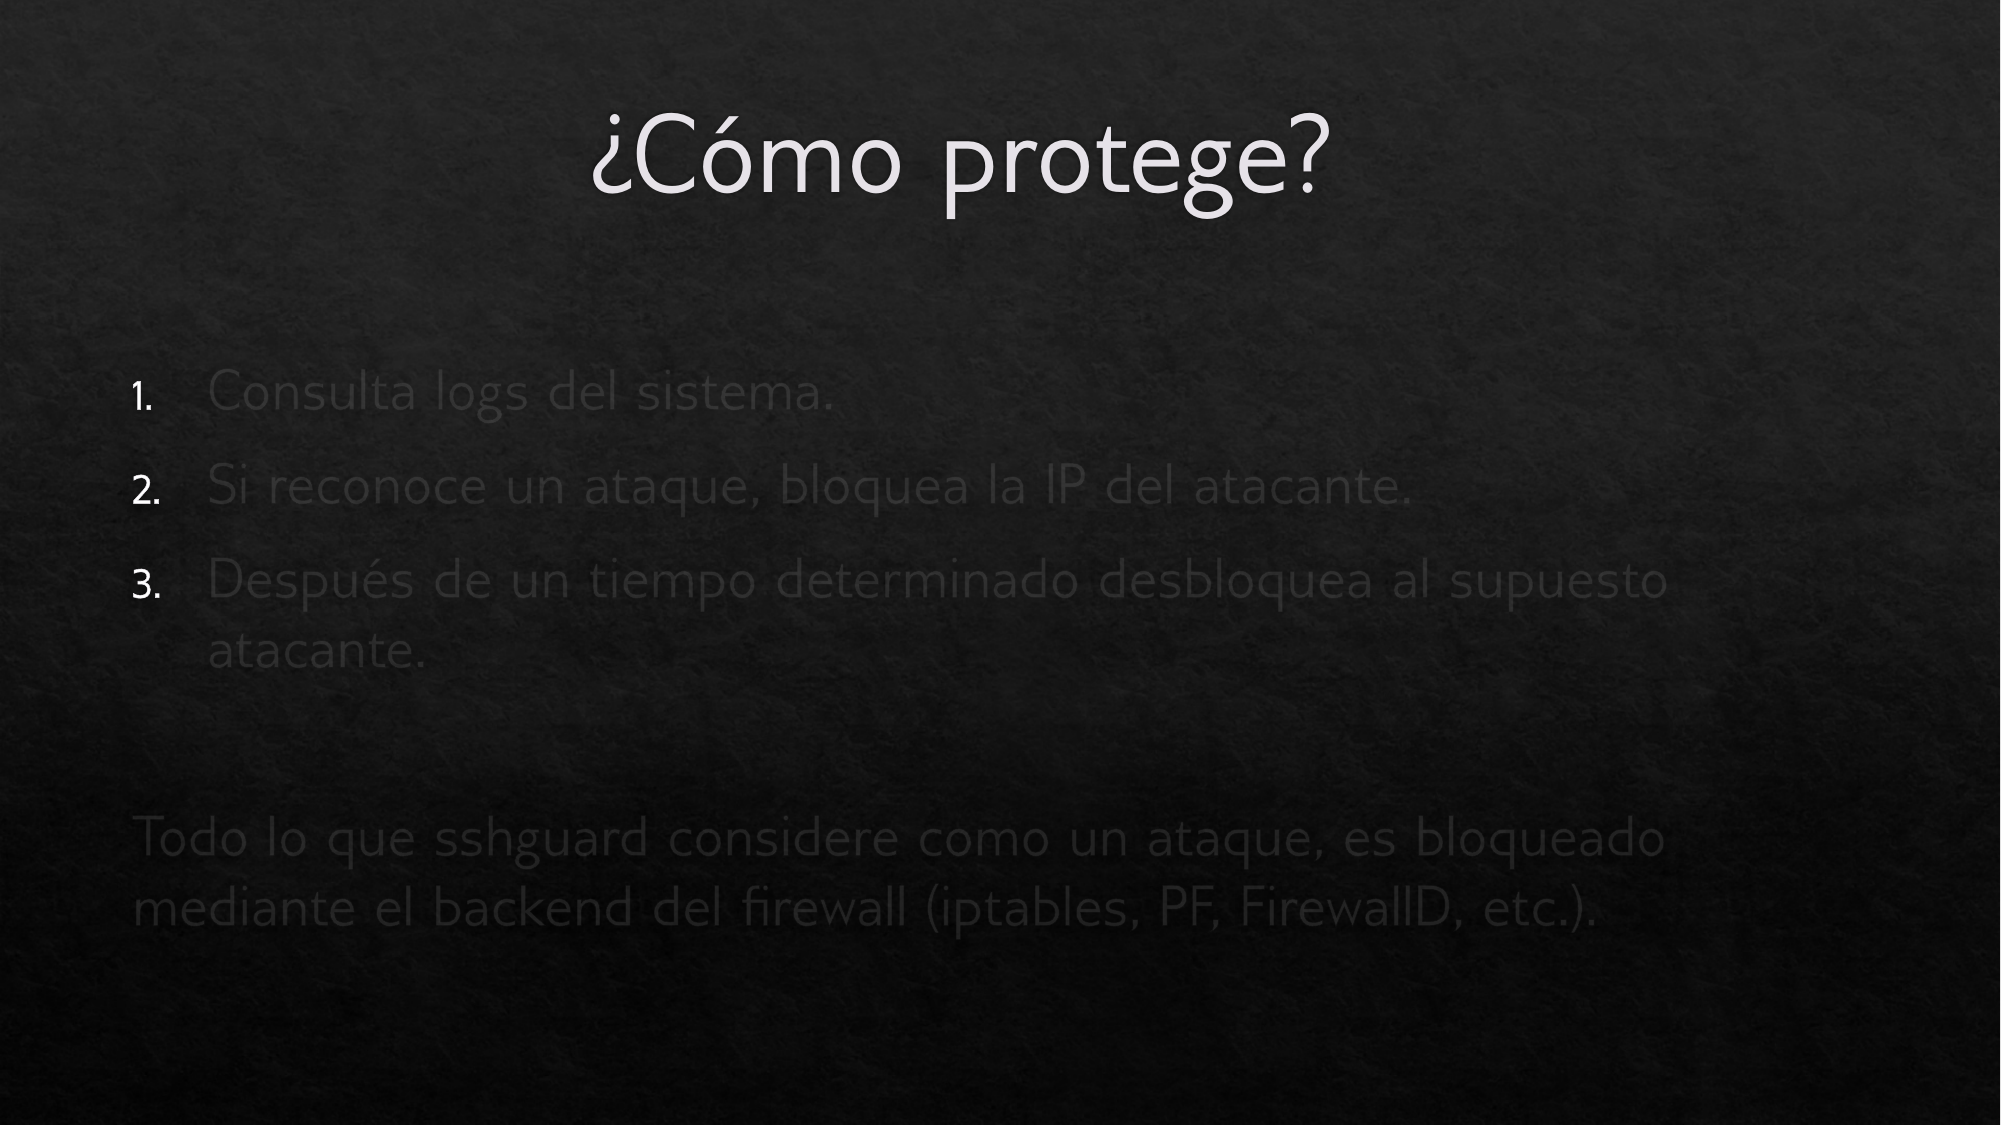

# ¿Cómo protege?

Consulta logs del sistema.
Si reconoce un ataque, bloquea la IP del atacante.
Después de un tiempo determinado desbloquea al supuesto atacante.

Todo lo que sshguard considere como un ataque, es bloqueado mediante el backend del firewall (iptables, PF, FirewallD, etc.).